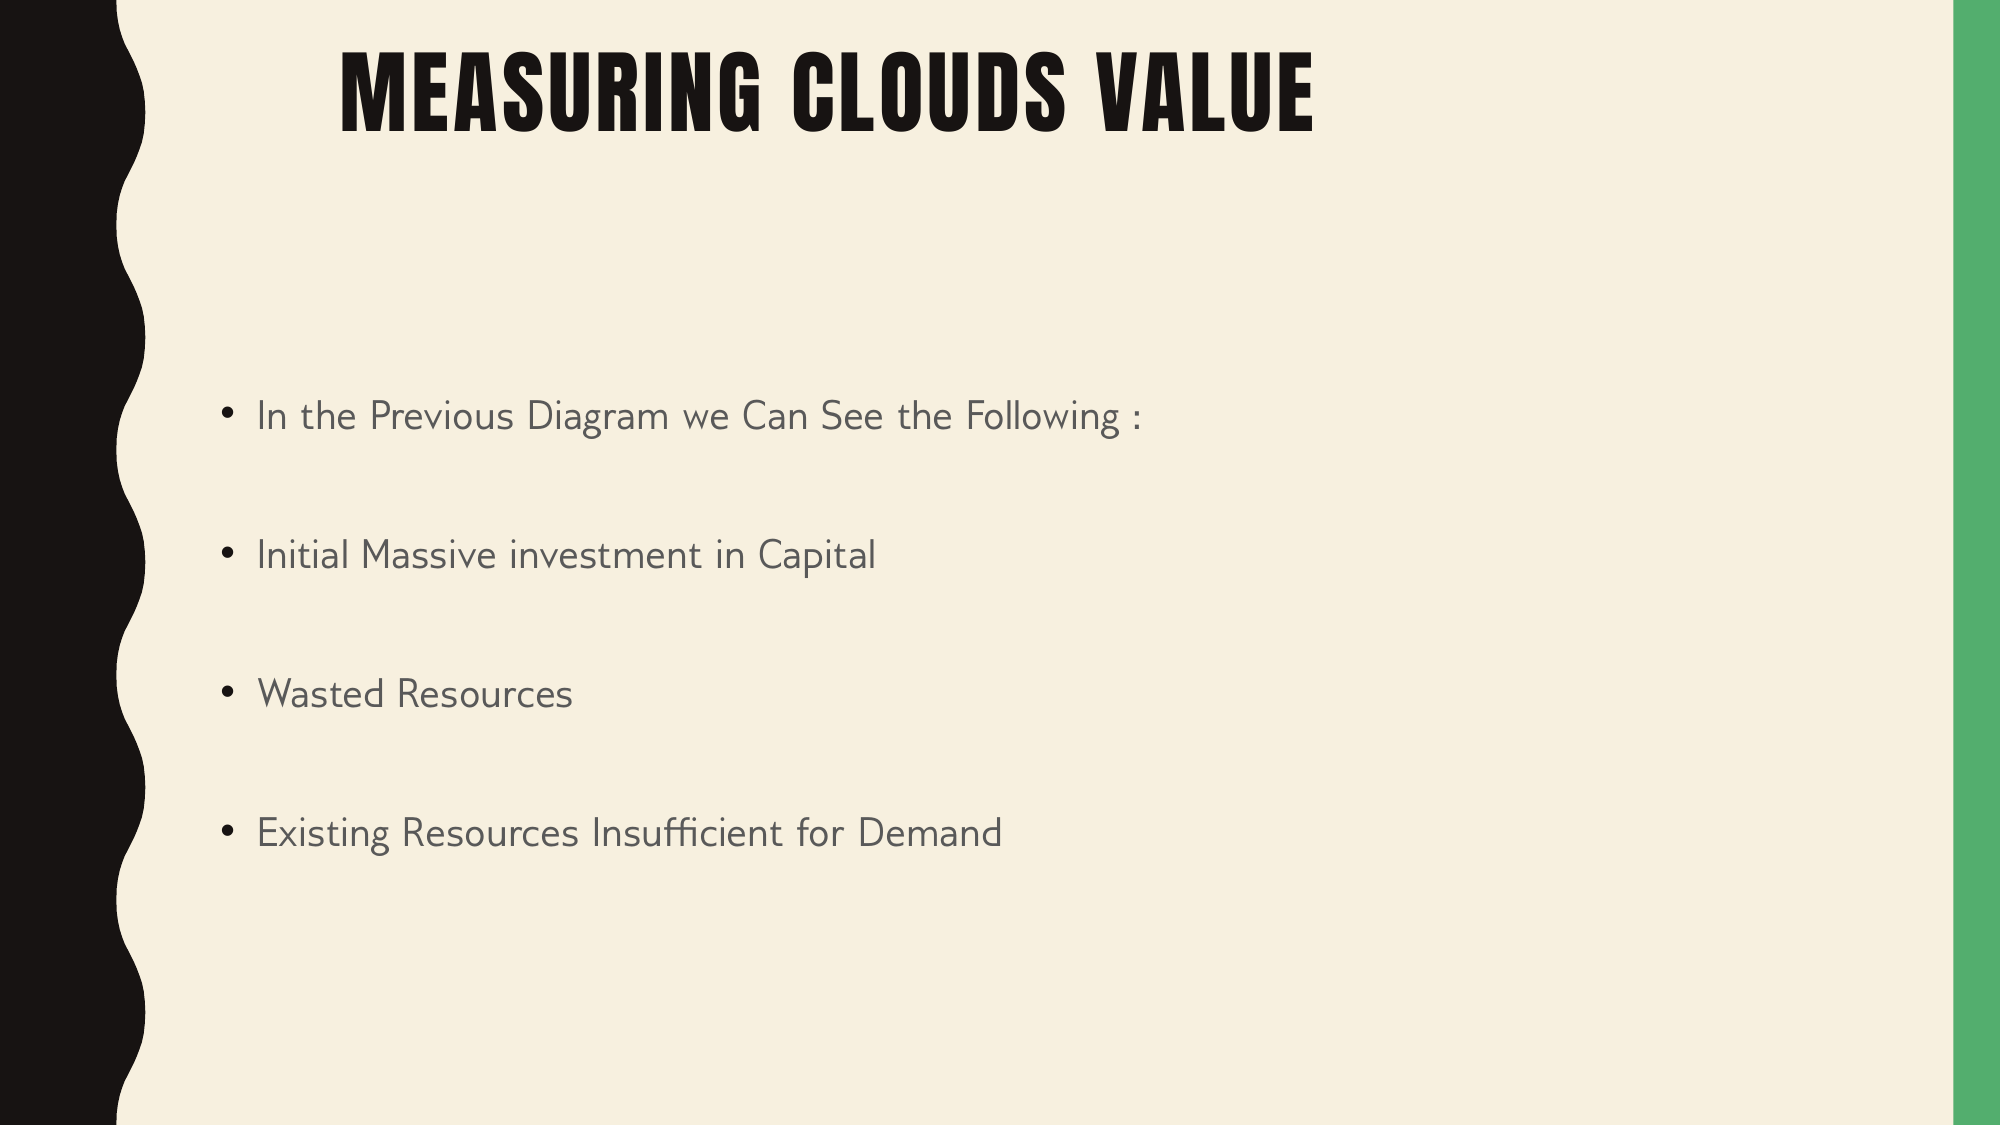

# Measuring Clouds Value
In the Previous Diagram we Can See the Following :

Initial Massive investment in Capital

Wasted Resources

Existing Resources Insufficient for Demand